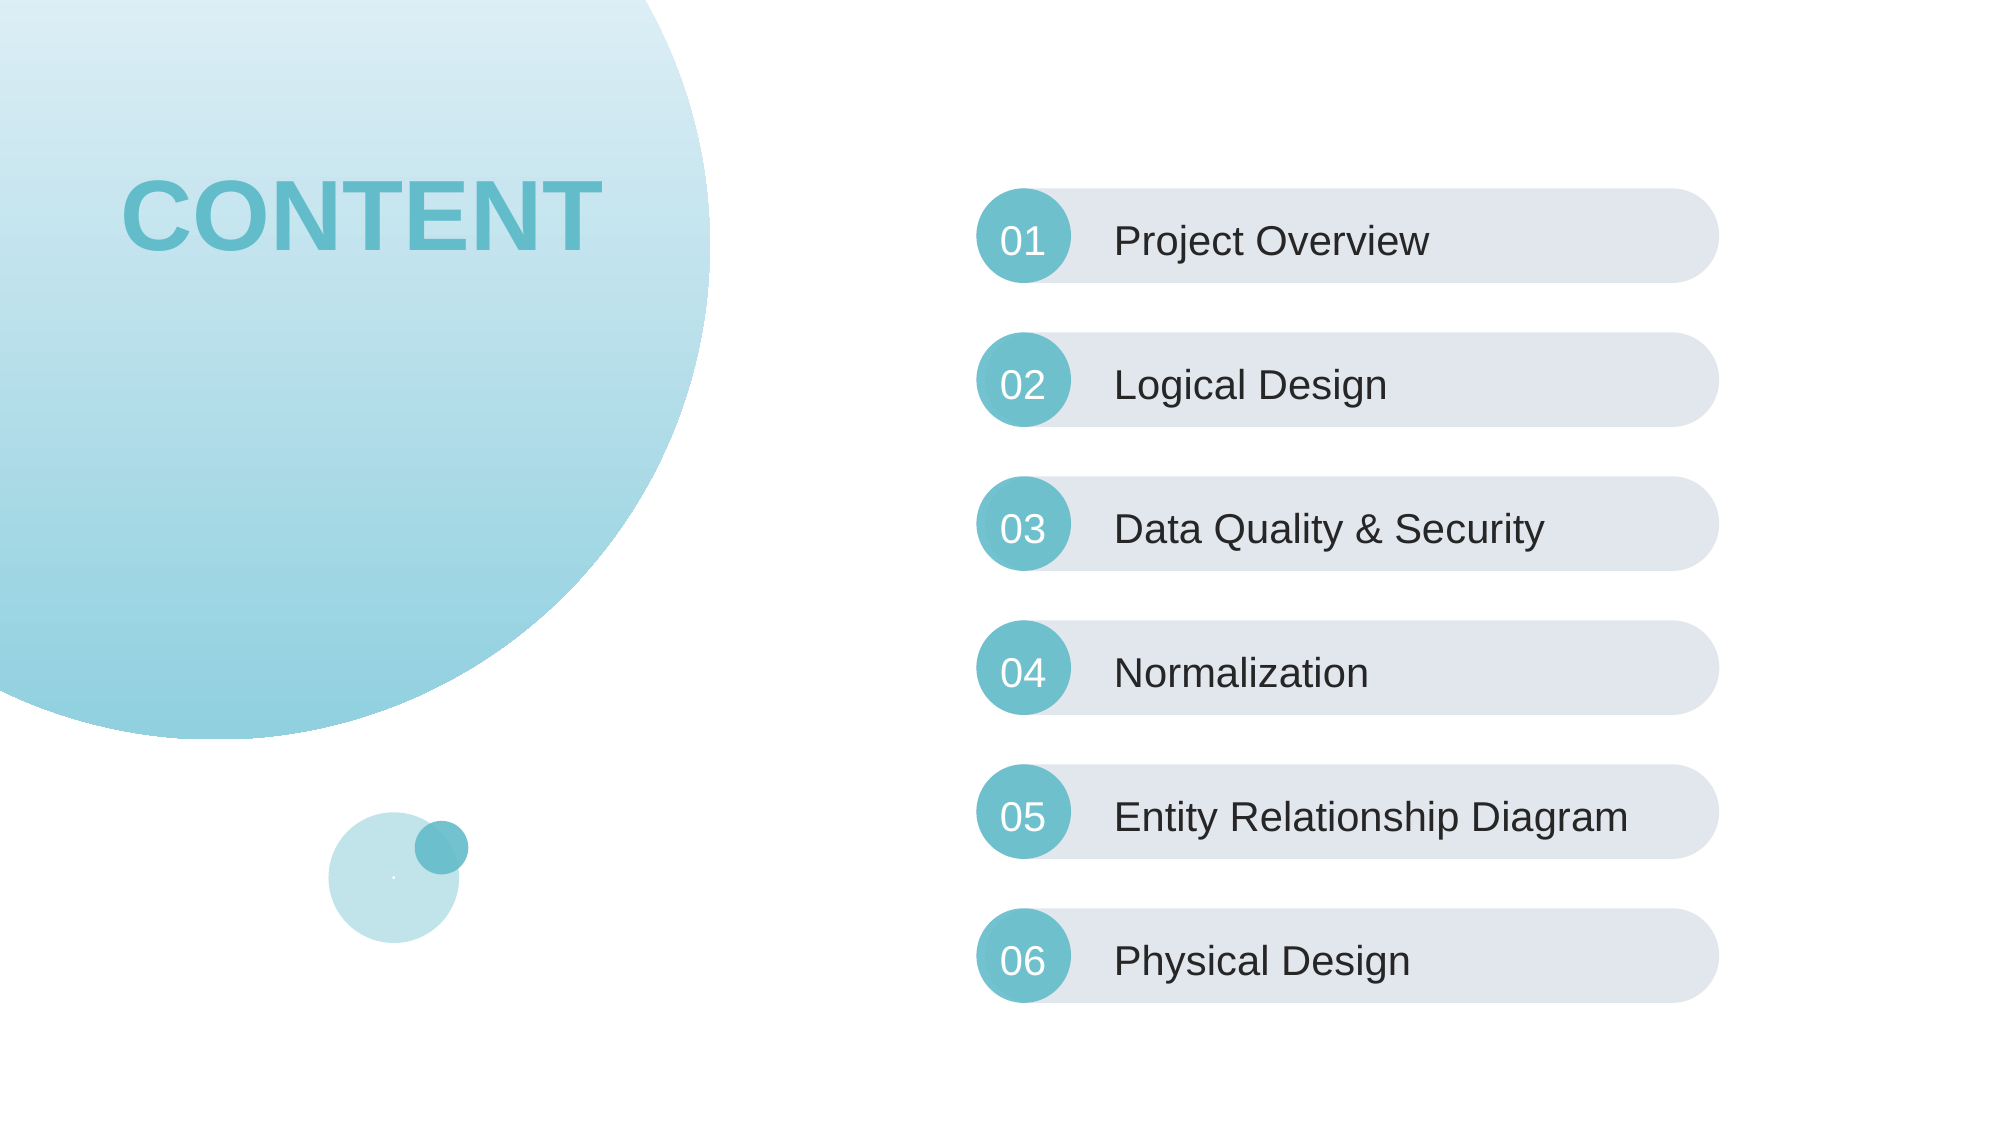

CONTENT

01
Project Overview

02
Logical Design

03
Data Quality & Security

04
Normalization

05
Entity Relationship Diagram

06
Physical Design